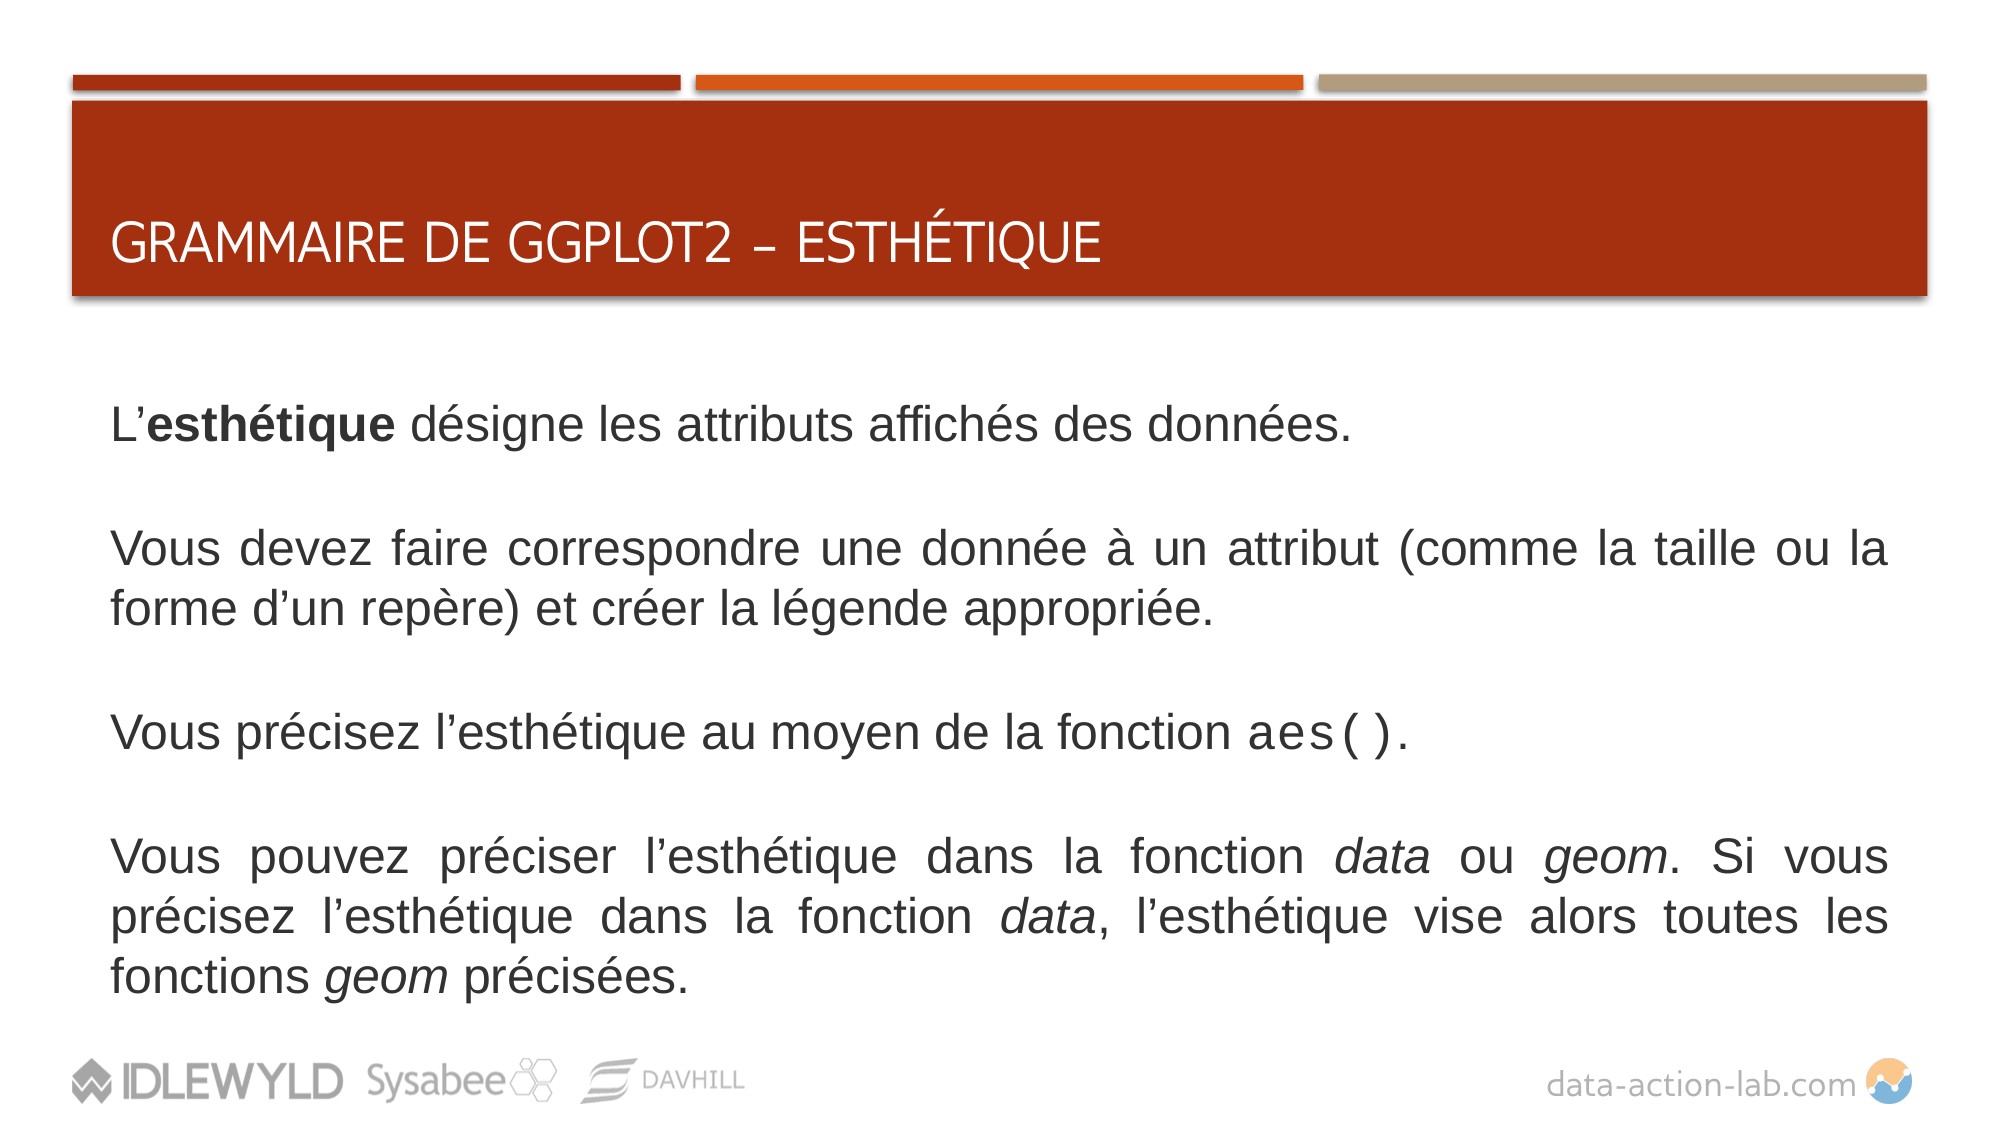

# Grammaire de ggplot2 – esTHÉTIQUE
L’esthétique désigne les attributs affichés des données.

Vous devez faire correspondre une donnée à un attribut (comme la taille ou la forme d’un repère) et créer la légende appropriée.

Vous précisez l’esthétique au moyen de la fonction aes().

Vous pouvez préciser l’esthétique dans la fonction data ou geom. Si vous précisez l’esthétique dans la fonction data, l’esthétique vise alors toutes les fonctions geom précisées.